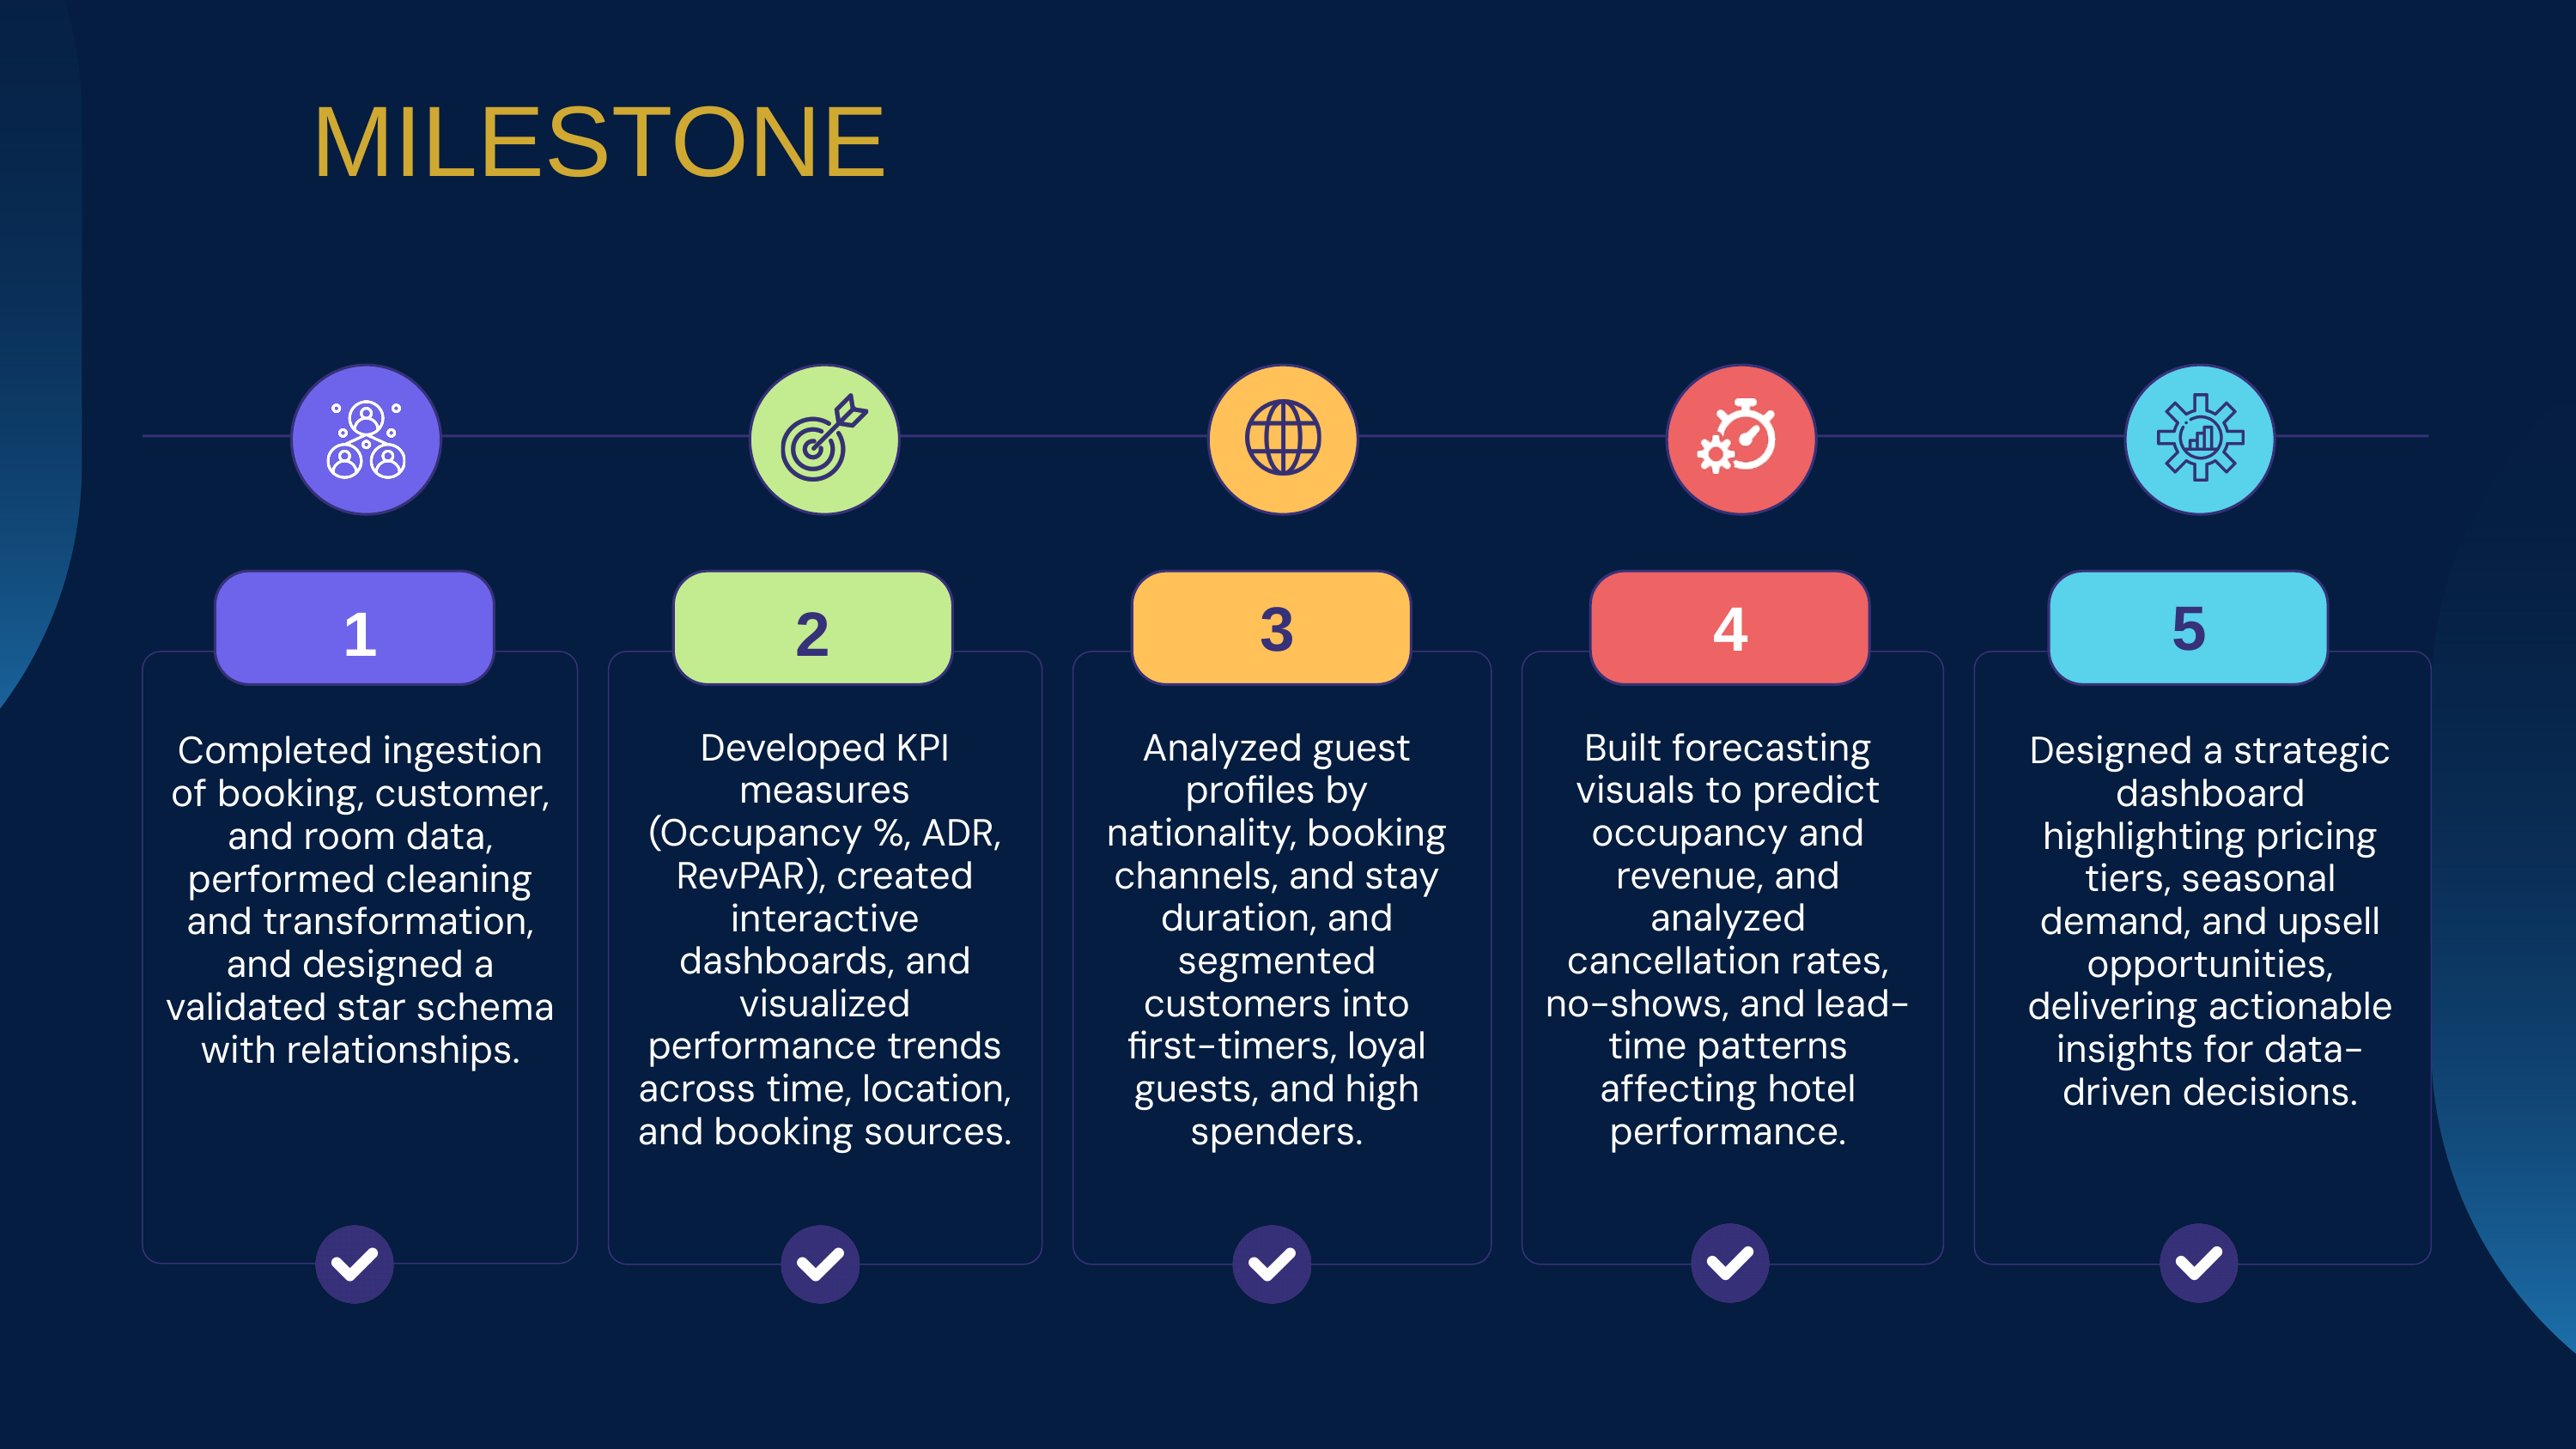

MILESTONE

5
3
4
1
2

Developed KPI measures (Occupancy %, ADR, RevPAR), created interactive dashboards, and visualized performance trends across time, location, and booking sources.

Analyzed guest profiles by nationality, booking channels, and stay duration, and segmented customers into first-timers, loyal guests, and high spenders.
Built forecasting visuals to predict occupancy and revenue, and analyzed cancellation rates, no-shows, and lead-time patterns affecting hotel performance.
Completed ingestion of booking, customer, and room data, performed cleaning and transformation, and designed a validated star schema with relationships.

Designed a strategic dashboard highlighting pricing tiers, seasonal demand, and upsell opportunities, delivering actionable insights for data-driven decisions.